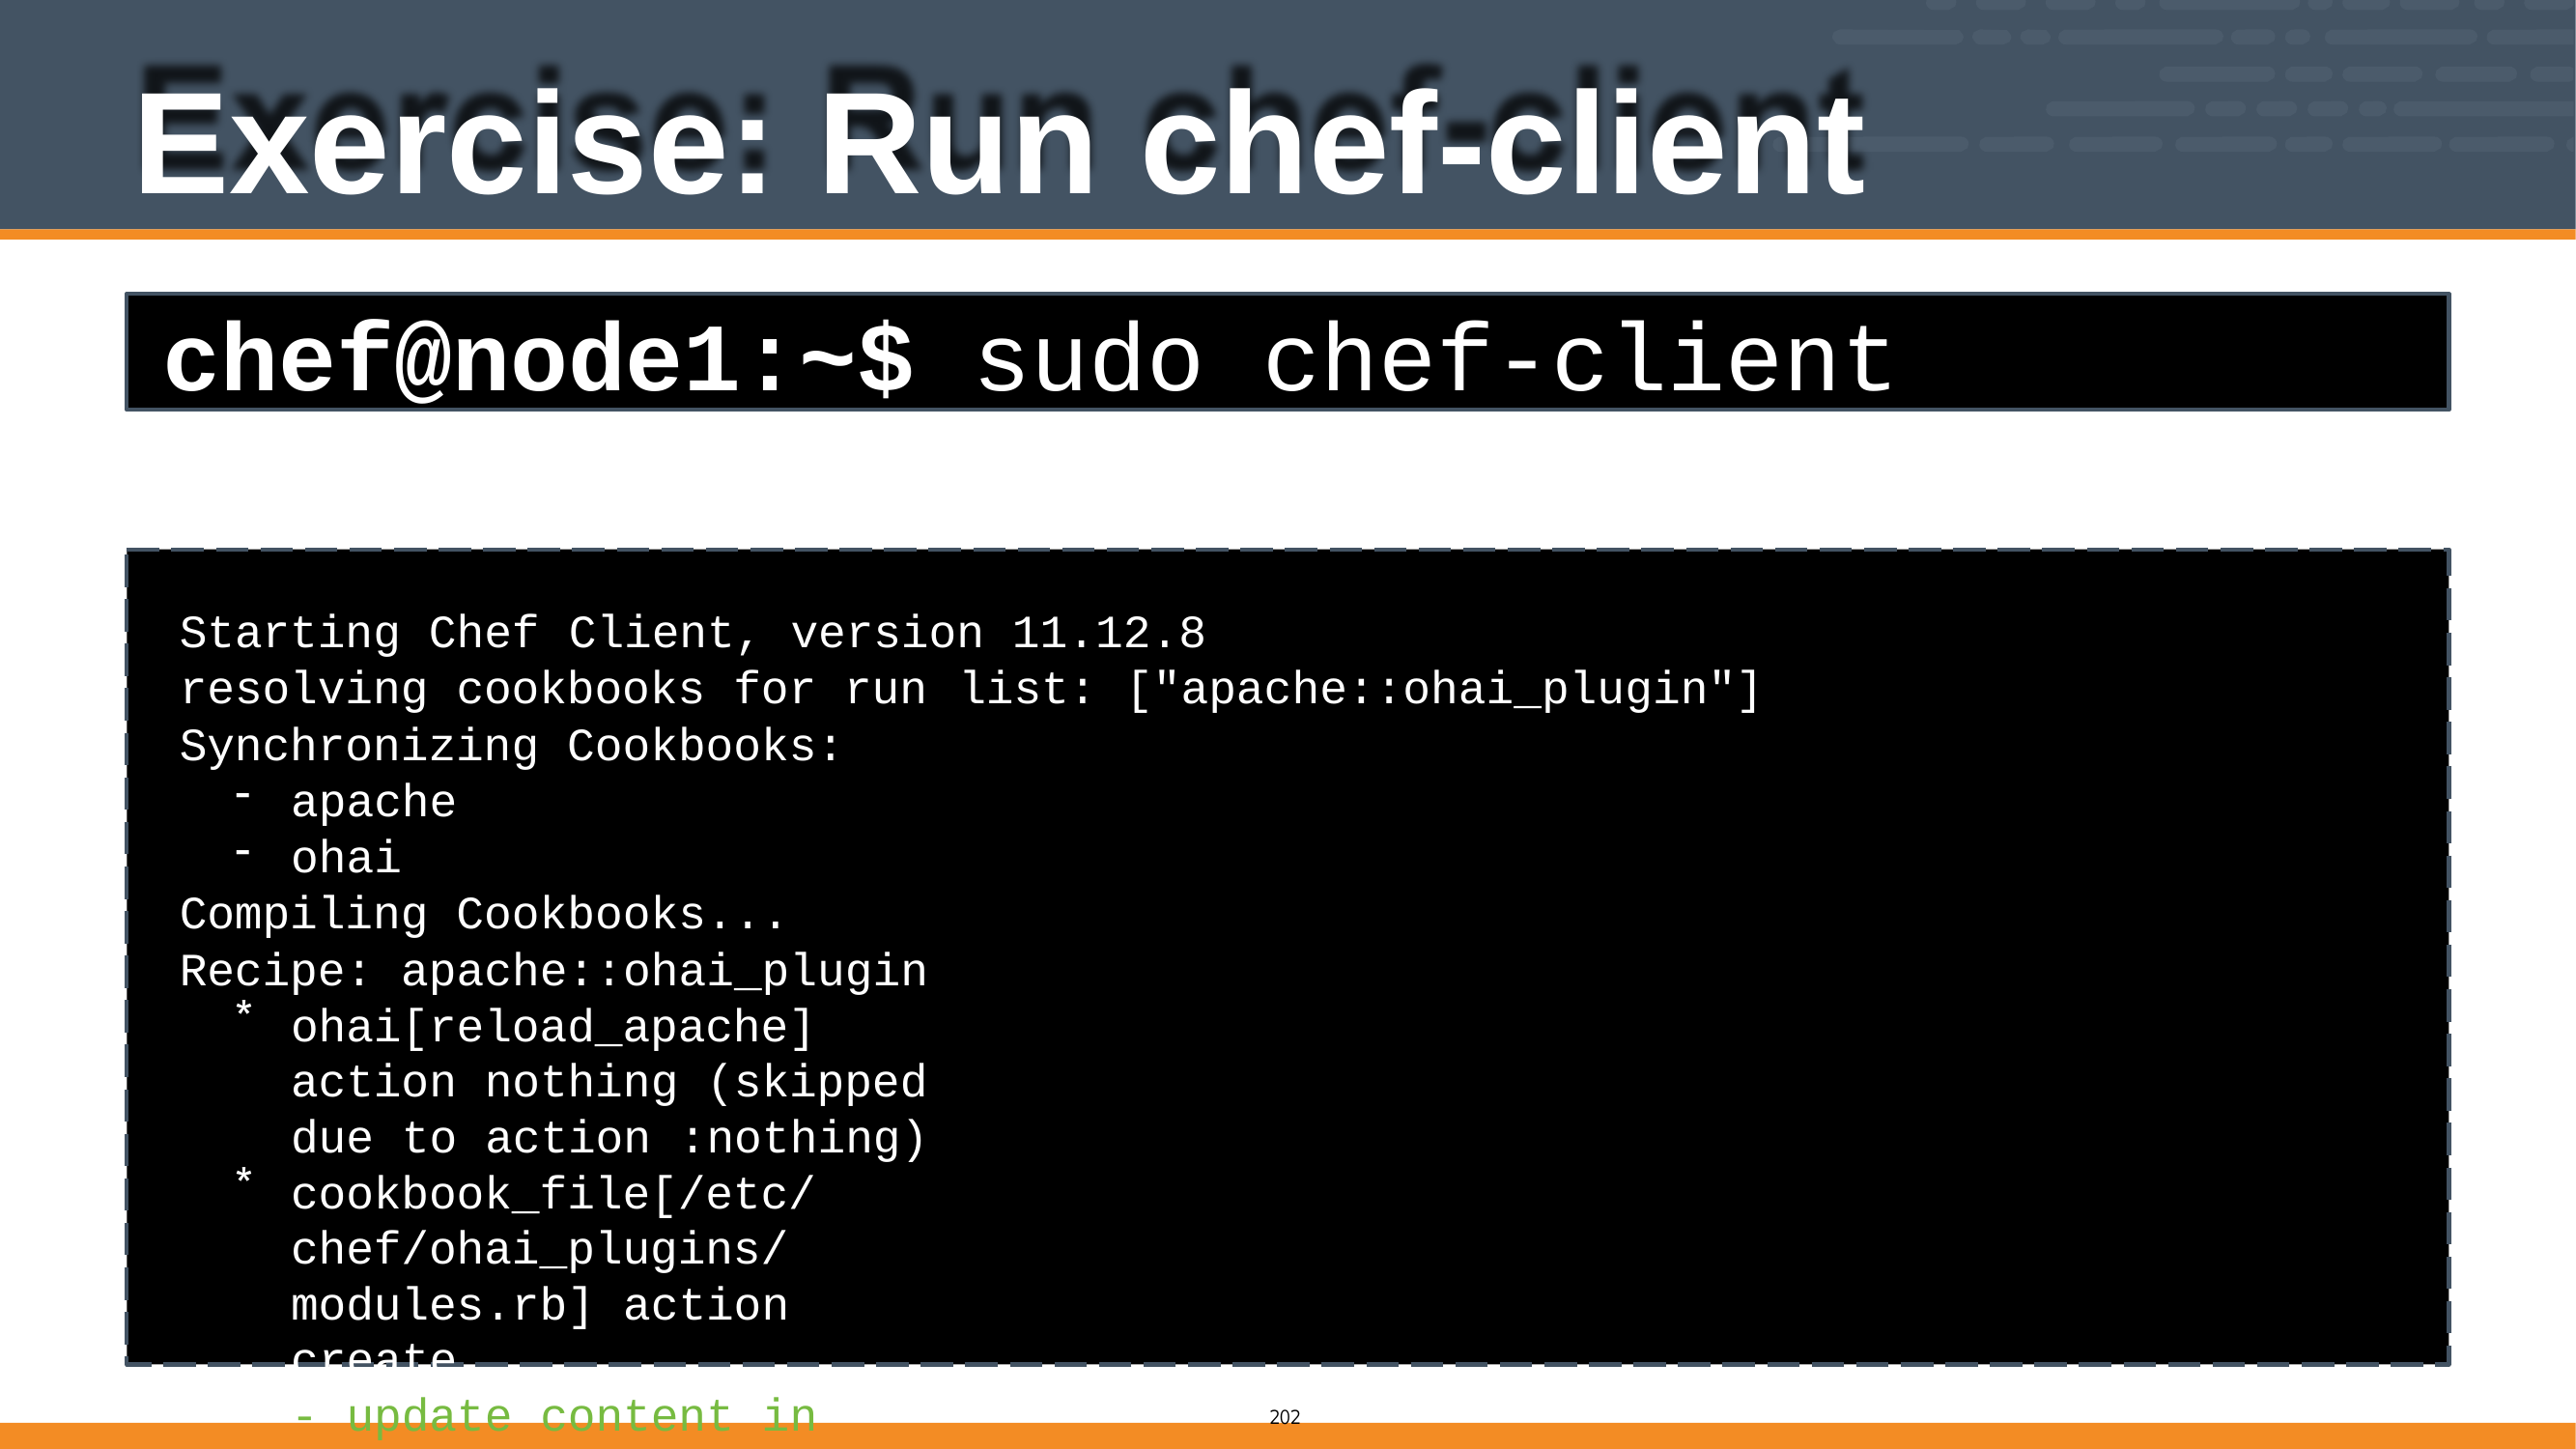

# Exercise: Run chef-client

chef@node1:~$ sudo chef-client

Starting Chef
resolving cookbooks for run
Client, version 11.12.8
list:
["apache::ohai_plugin"]
Synchronizing Cookbooks:
apache
ohai
Compiling Cookbooks... Recipe: apache::ohai_plugin
ohai[reload_apache] action nothing (skipped due to action :nothing)
cookbook_file[/etc/chef/ohai_plugins/modules.rb] action create
- update content in file /etc/chef/ohai_plugins/modules.rb from e6cf9a to 809f46
--- /etc/chef/ohai_plugins/modules.rb	2014-04-02 23:22:30.727649249
-0400
202